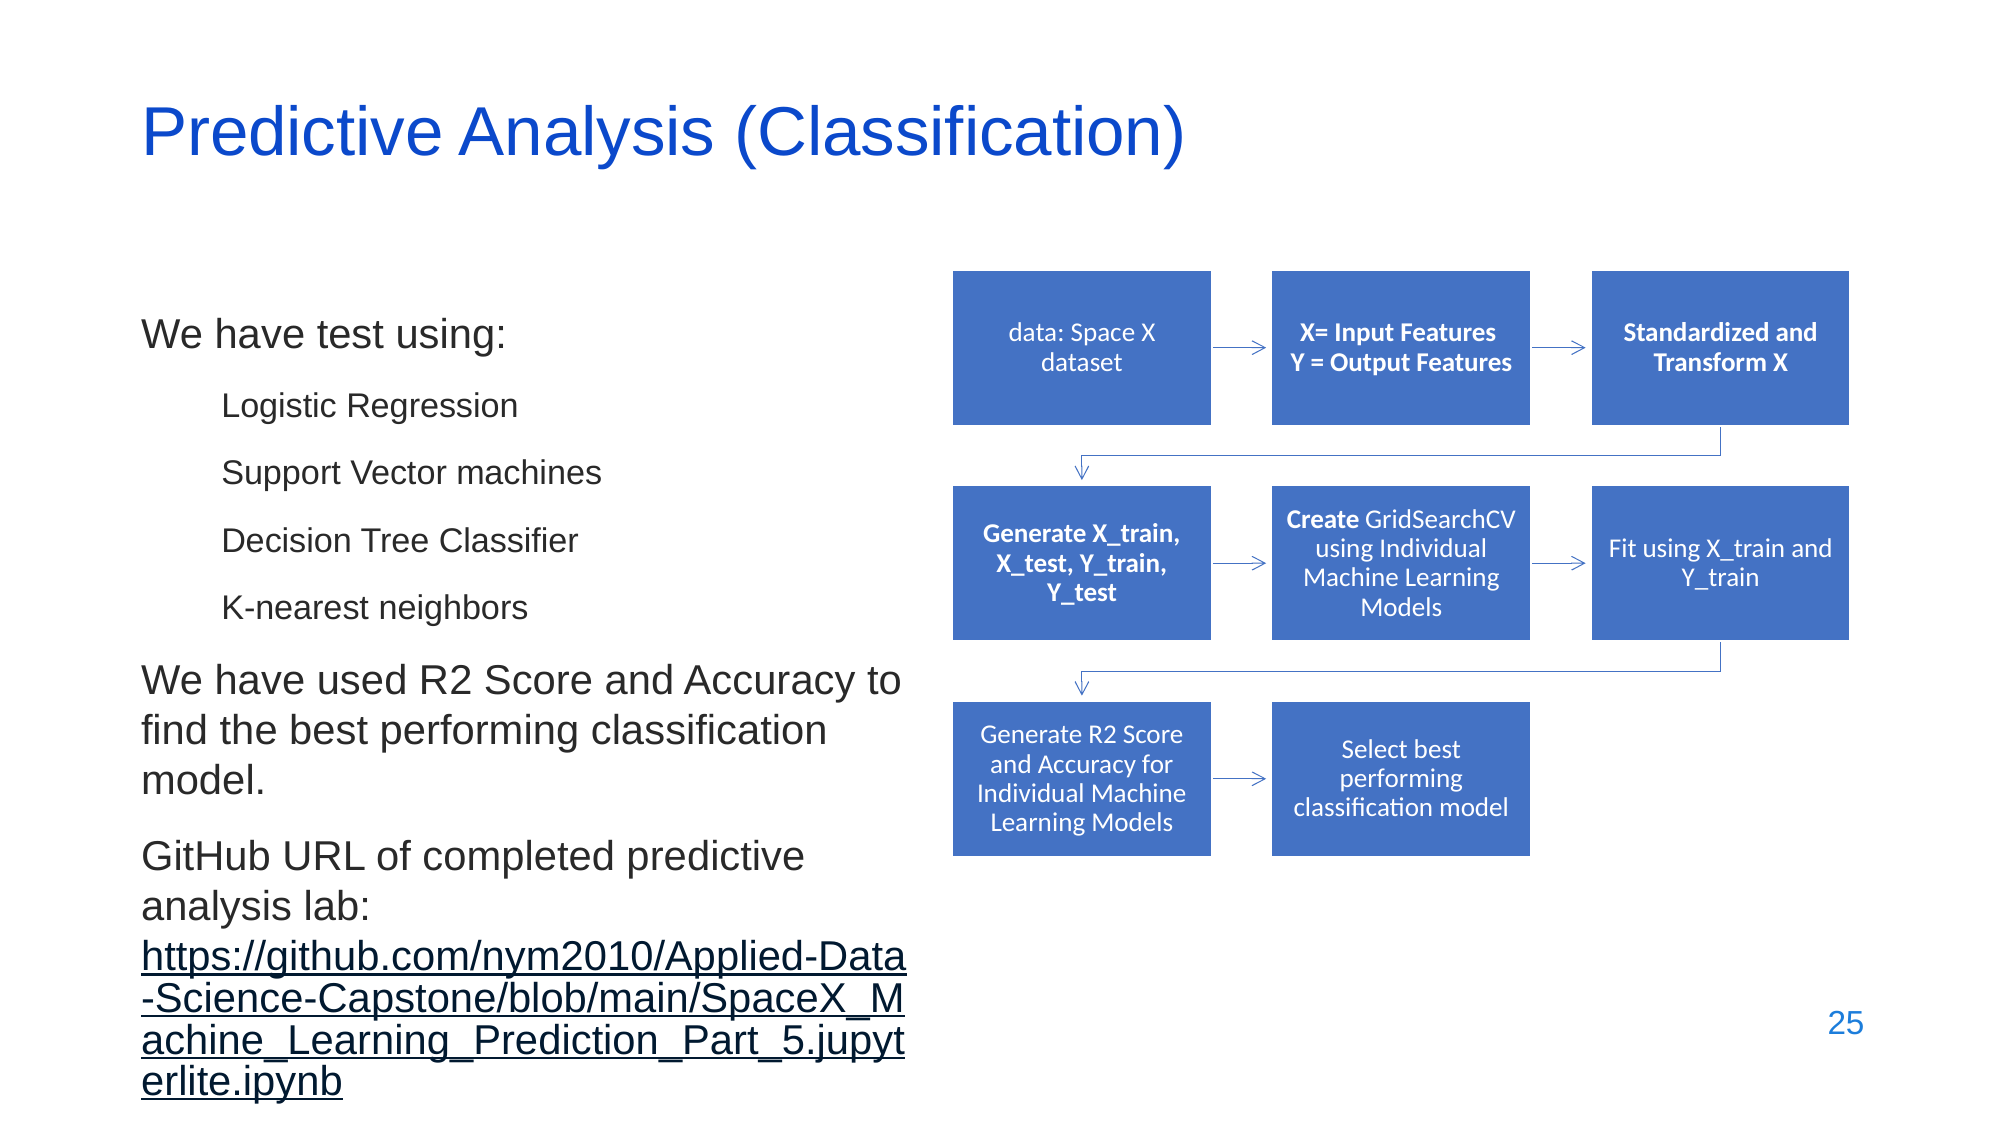

Predictive Analysis (Classification)

data: Space X dataset

X= Input Features
Y = Output Features

Standardized and Transform X

Generate X_train, X_test, Y_train, Y_test

Create GridSearchCV using Individual Machine Learning Models

Fit using X_train and Y_train

Generate R2 Score and Accuracy for Individual Machine Learning Models
Select best performing classification model
We have test using:
Logistic Regression
Support Vector machines
Decision Tree Classifier
K-nearest neighbors
We have used R2 Score and Accuracy to find the best performing classification model.
GitHub URL of completed predictive analysis lab: https://github.com/nym2010/Applied-Data-Science-Capstone/blob/main/SpaceX_Machine_Learning_Prediction_Part_5.jupyterlite.ipynb

25